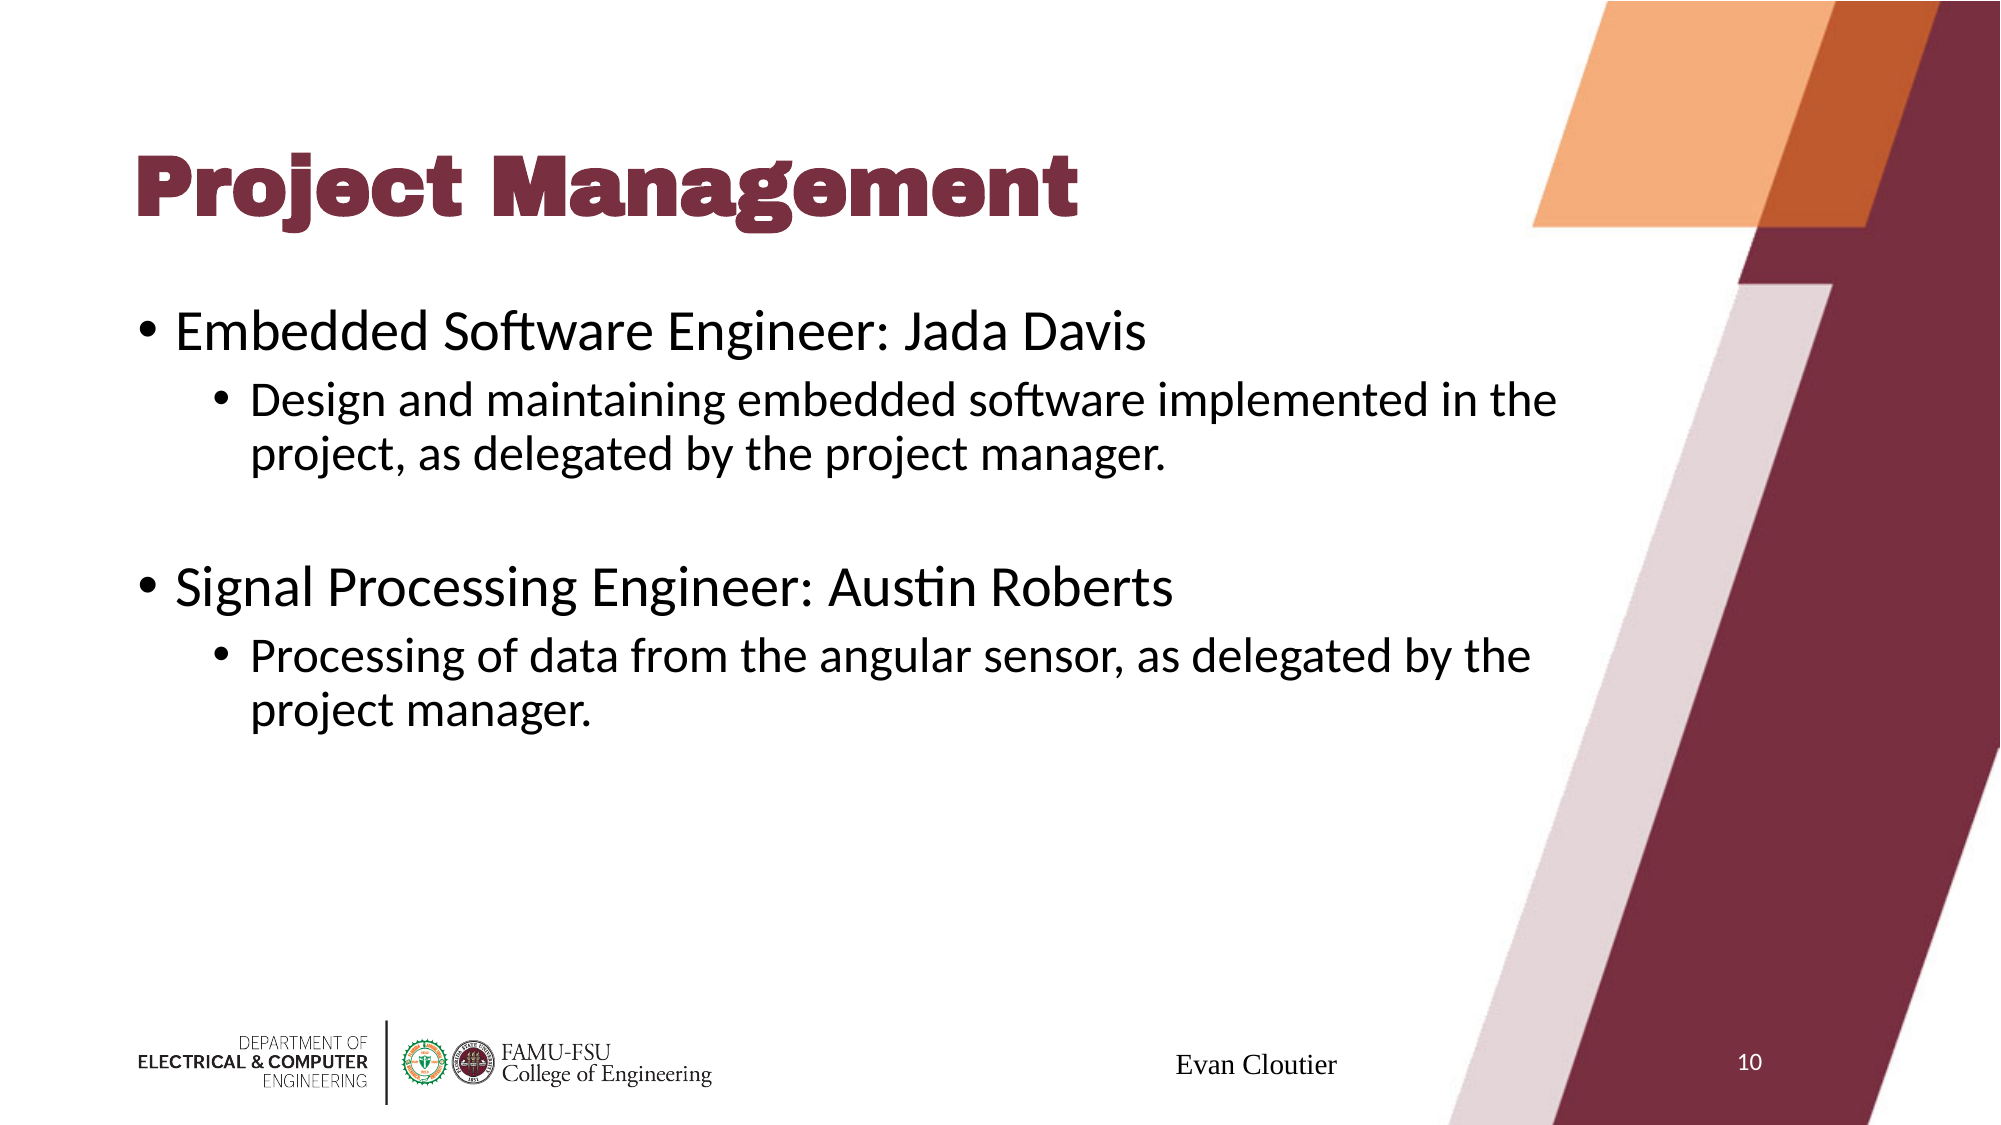

# Project Management
Embedded Software Engineer: Jada Davis
Design and maintaining embedded software implemented in the project, as delegated by the project manager.
Signal Processing Engineer: Austin Roberts
Processing of data from the angular sensor, as delegated by the project manager.
10
Evan Cloutier